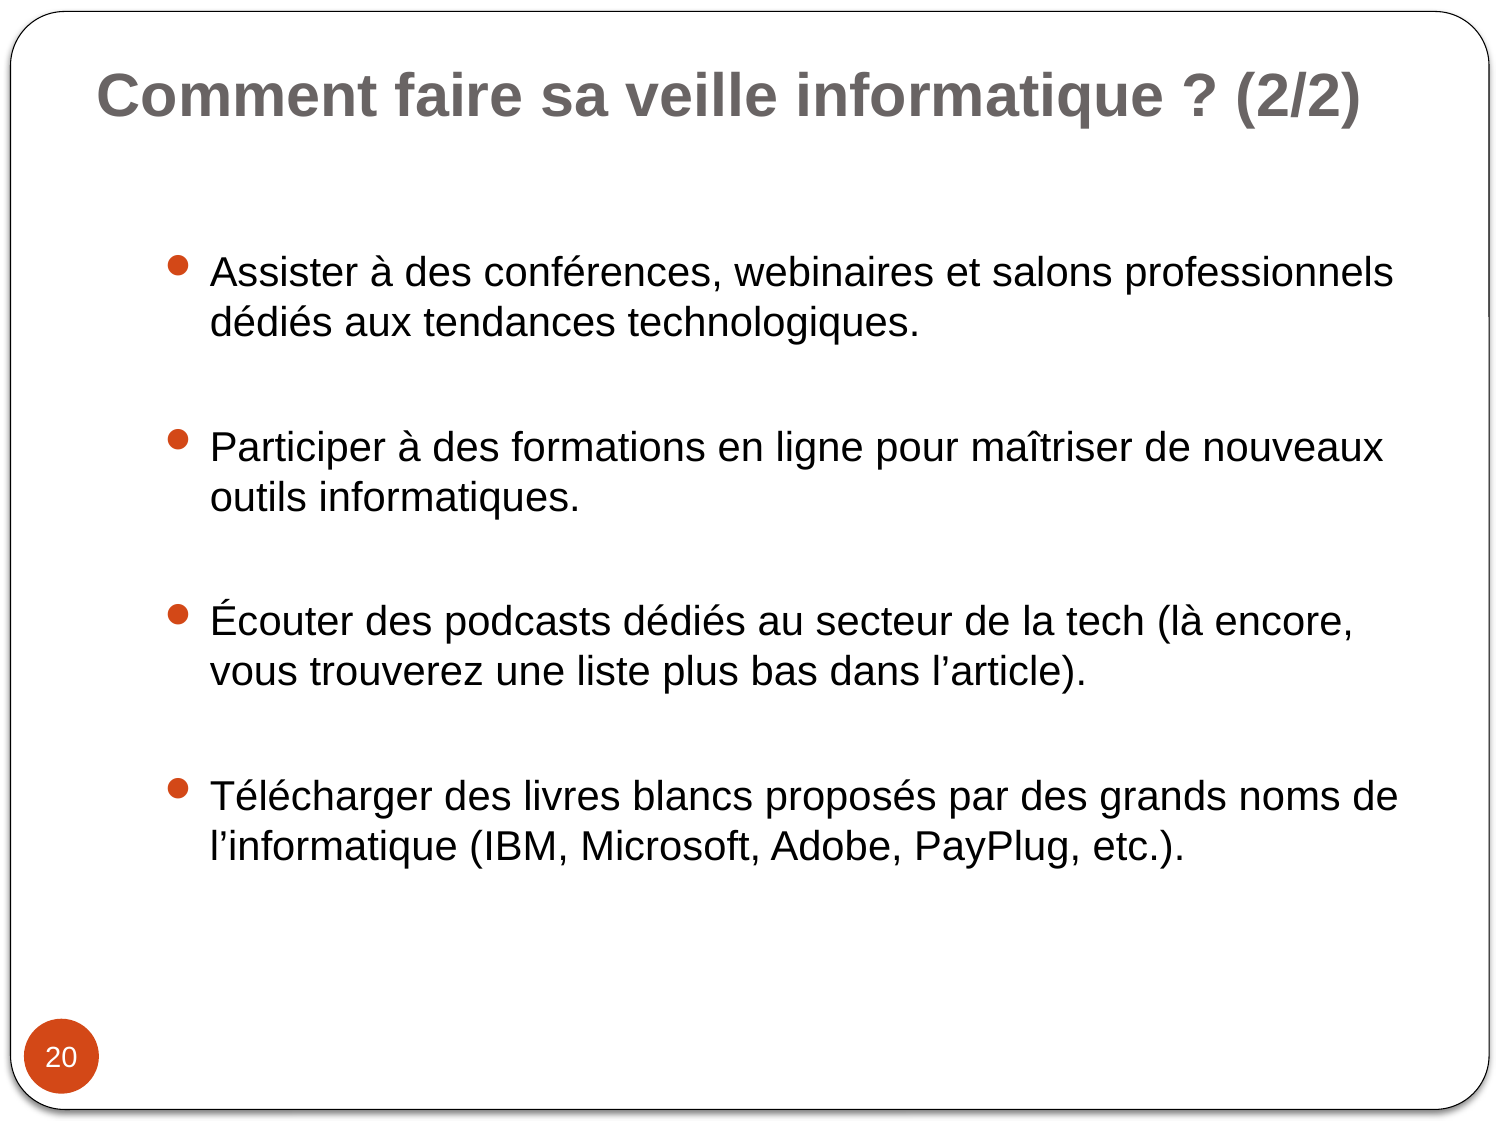

# Comment faire sa veille informatique ? (2/2)
Assister à des conférences, webinaires et salons professionnels dédiés aux tendances technologiques.

Participer à des formations en ligne pour maîtriser de nouveaux outils informatiques.

Écouter des podcasts dédiés au secteur de la tech (là encore, vous trouverez une liste plus bas dans l’article).

Télécharger des livres blancs proposés par des grands noms de l’informatique (IBM, Microsoft, Adobe, PayPlug, etc.).

20